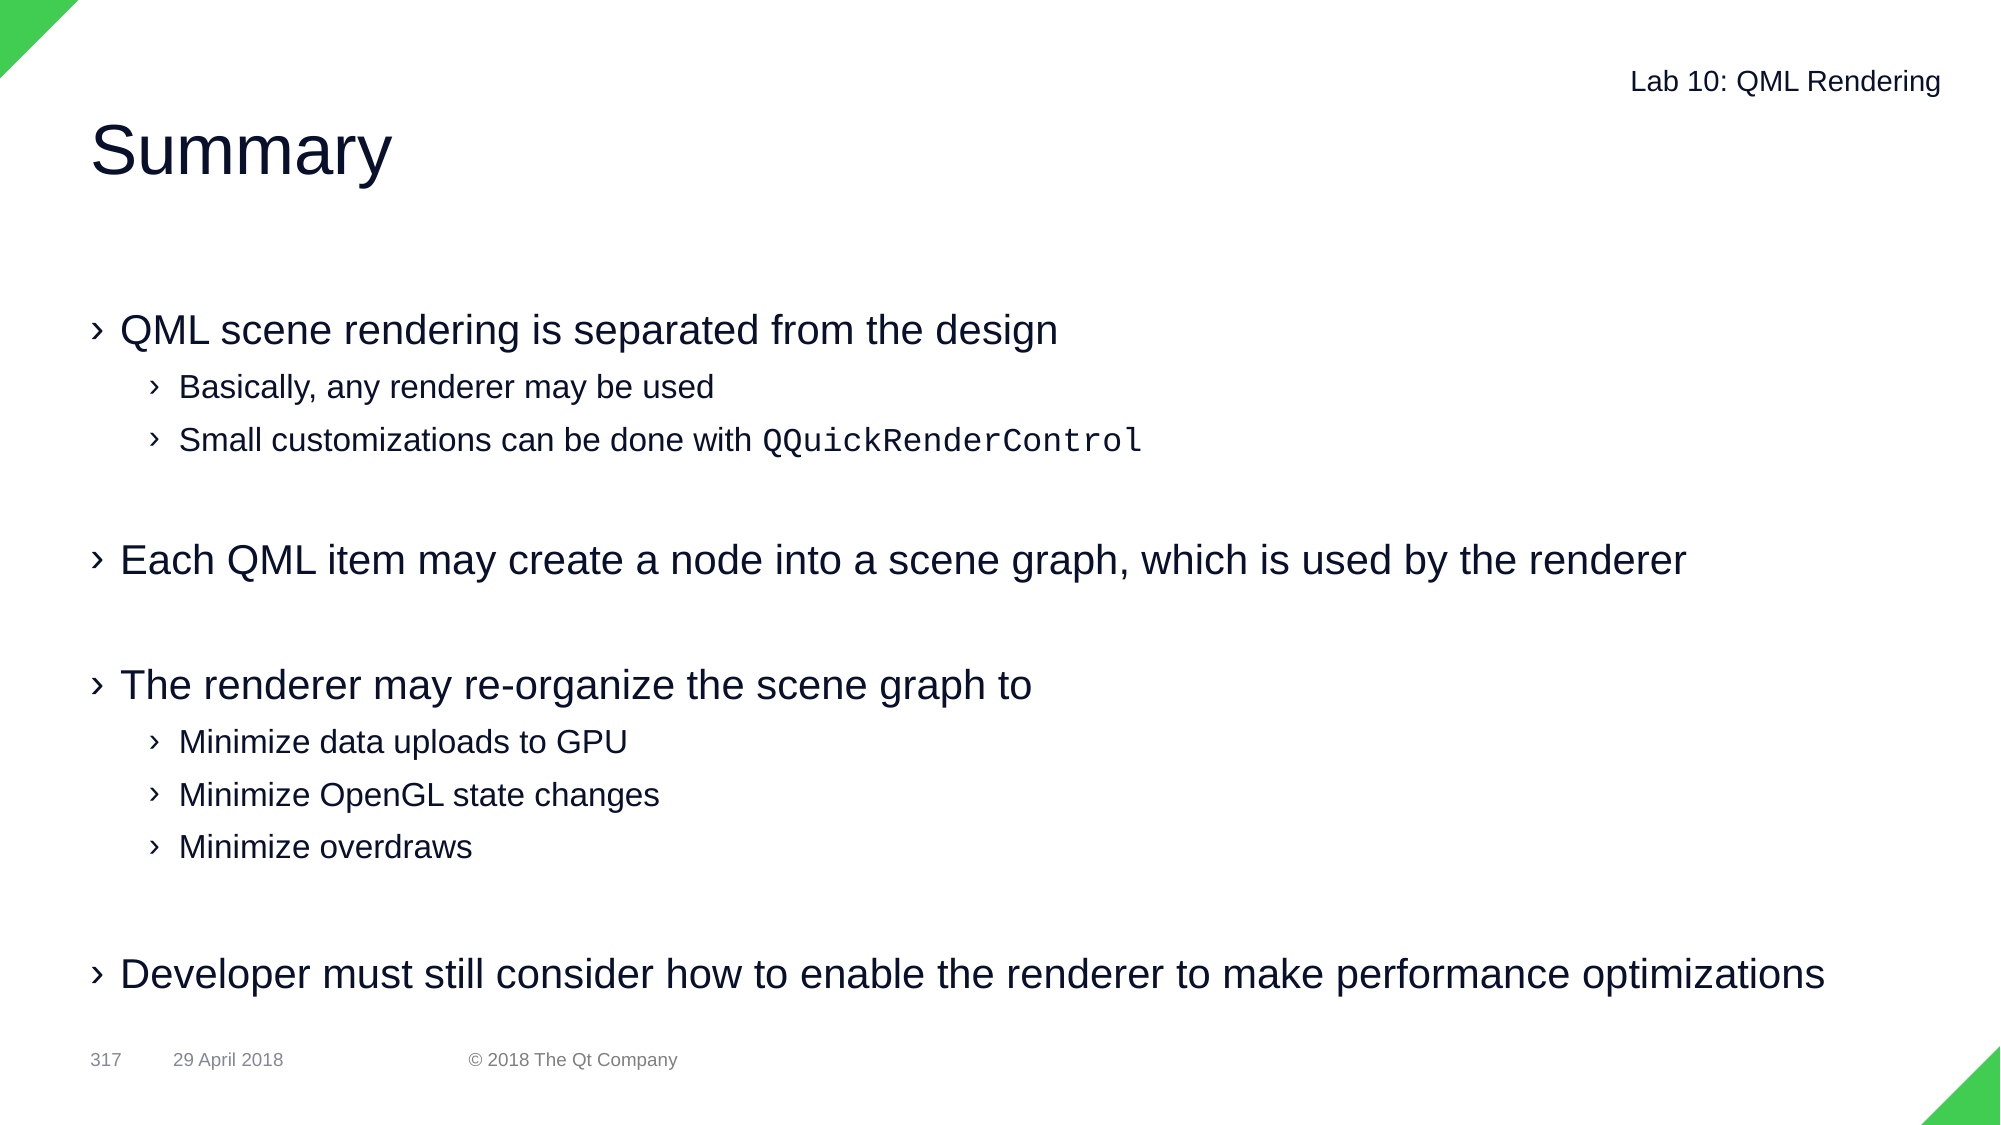

Lab 10: QML Rendering
# Summary
QML scene rendering is separated from the design
Basically, any renderer may be used
Small customizations can be done with QQuickRenderControl

Each QML item may create a node into a scene graph, which is used by the renderer

The renderer may re-organize the scene graph to
Minimize data uploads to GPU
Minimize OpenGL state changes
Minimize overdraws

Developer must still consider how to enable the renderer to make performance optimizations
317
29 April 2018
© 2018 The Qt Company